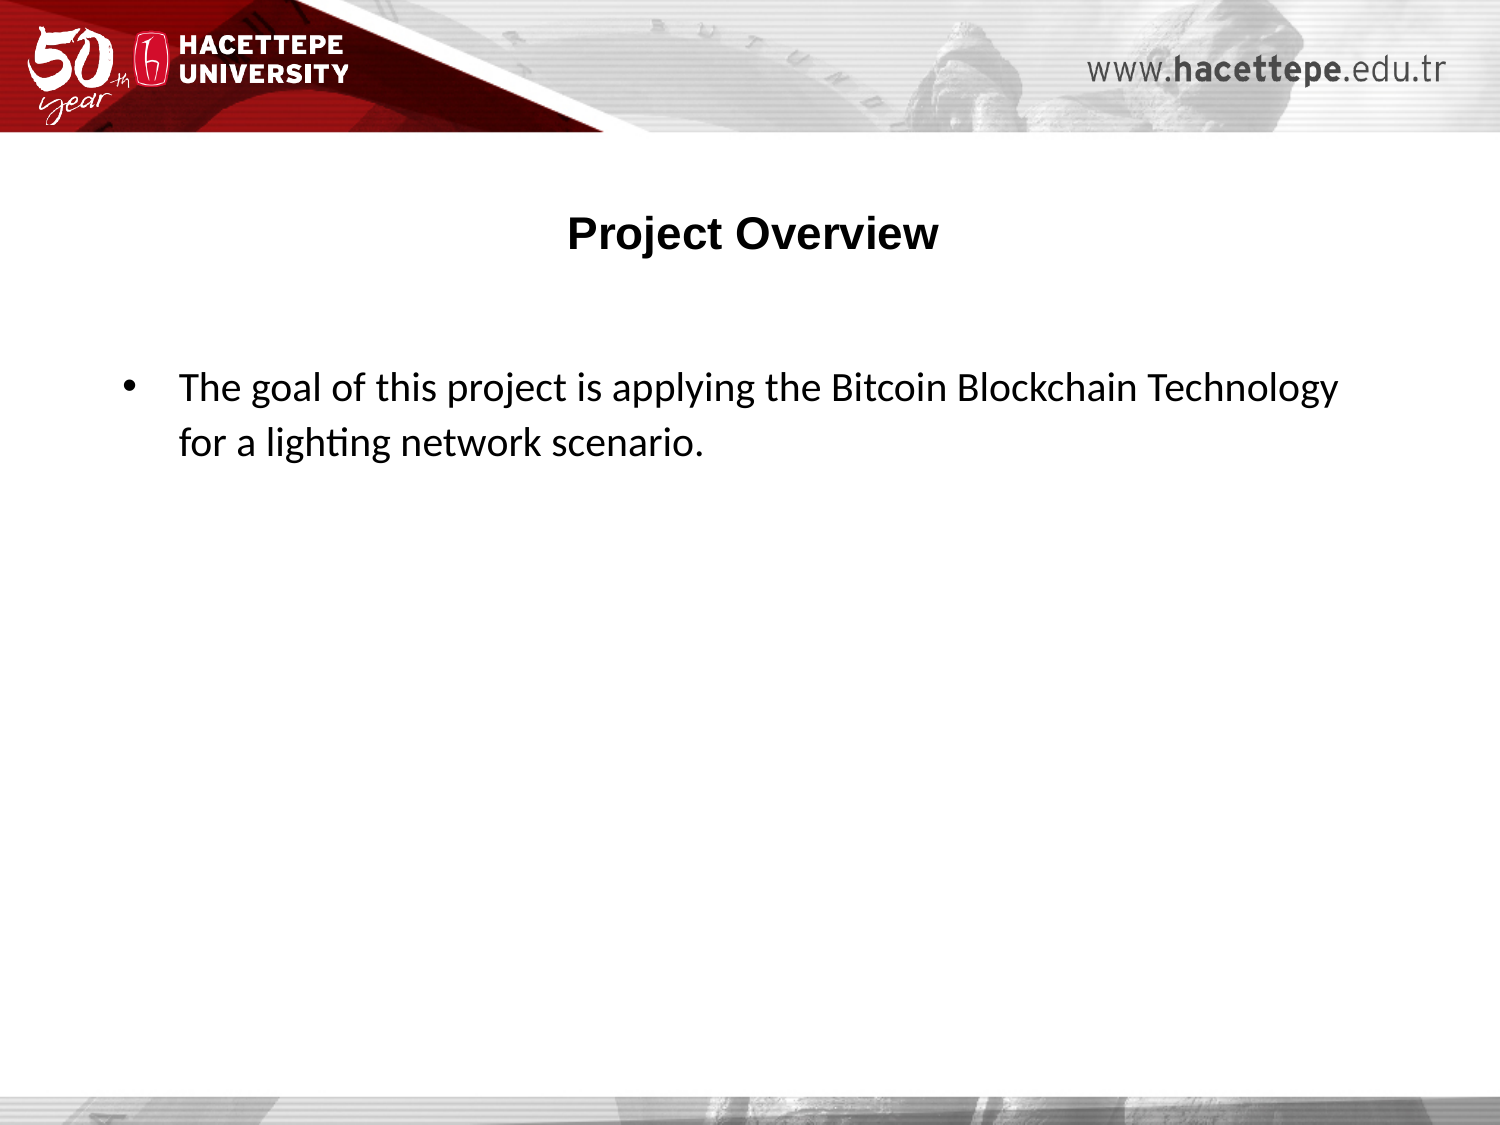

Project Overview
The goal of this project is applying the Bitcoin Blockchain Technology for a lighting network scenario.